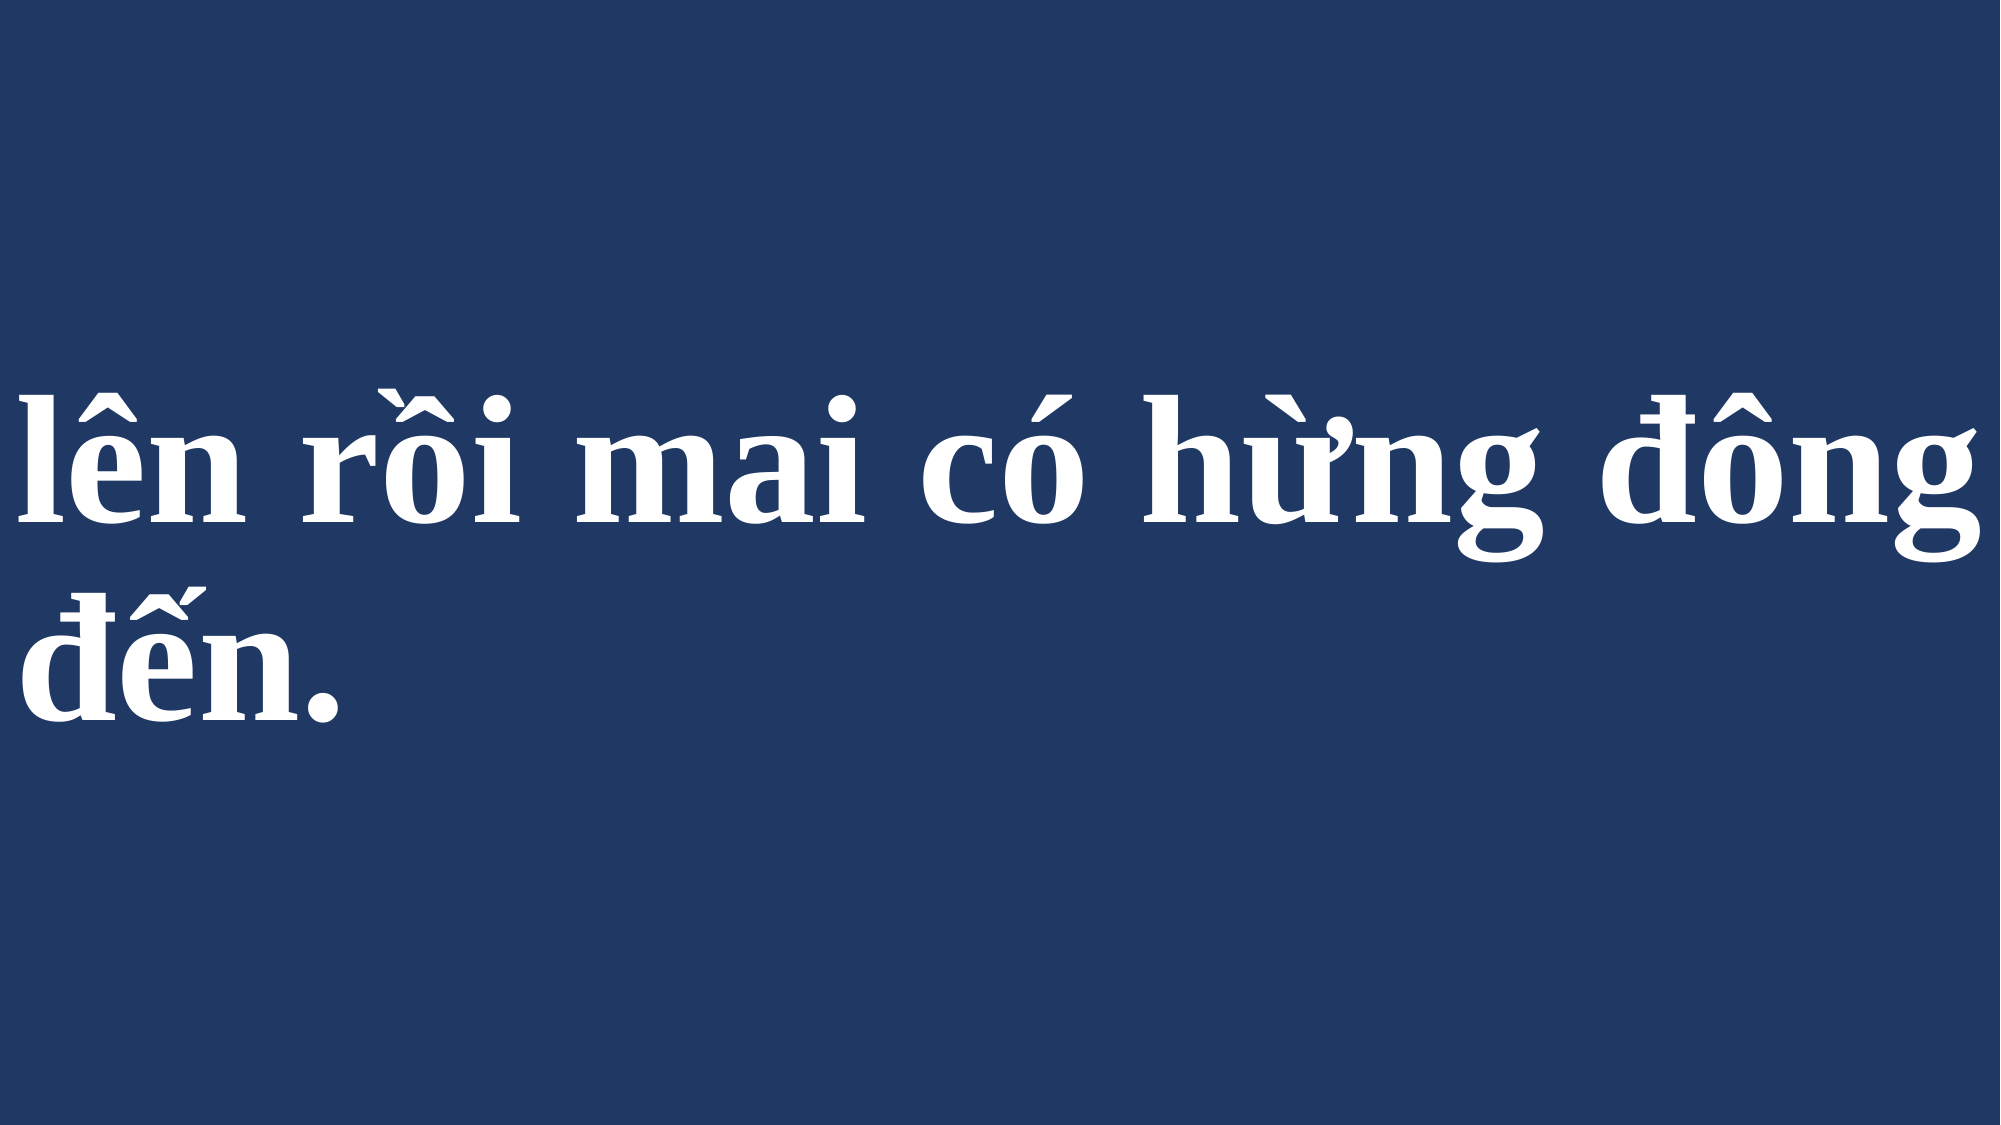

# lên rồi mai có hừng đông đến.